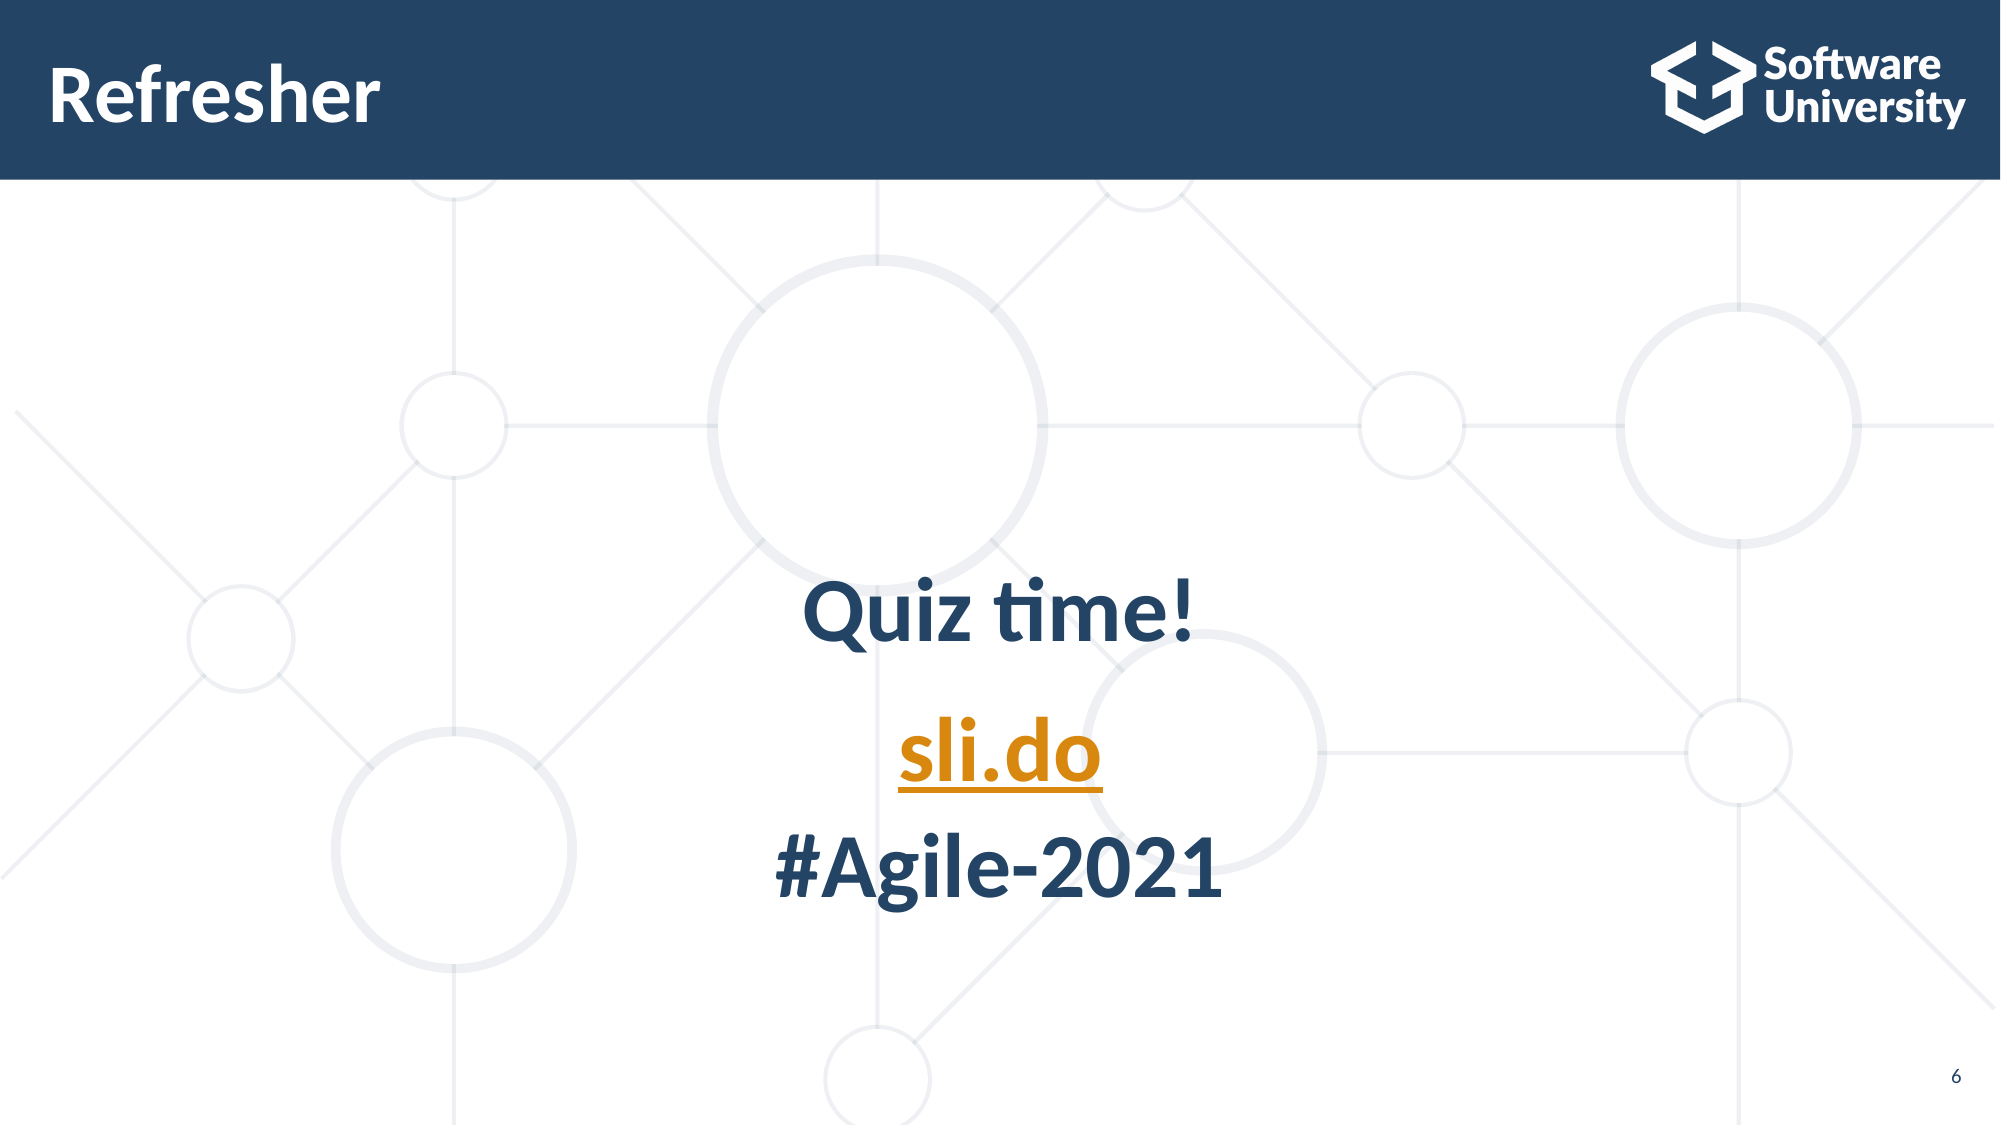

# Refresher

Quiz time!
sli.do
#Agile-2021

6